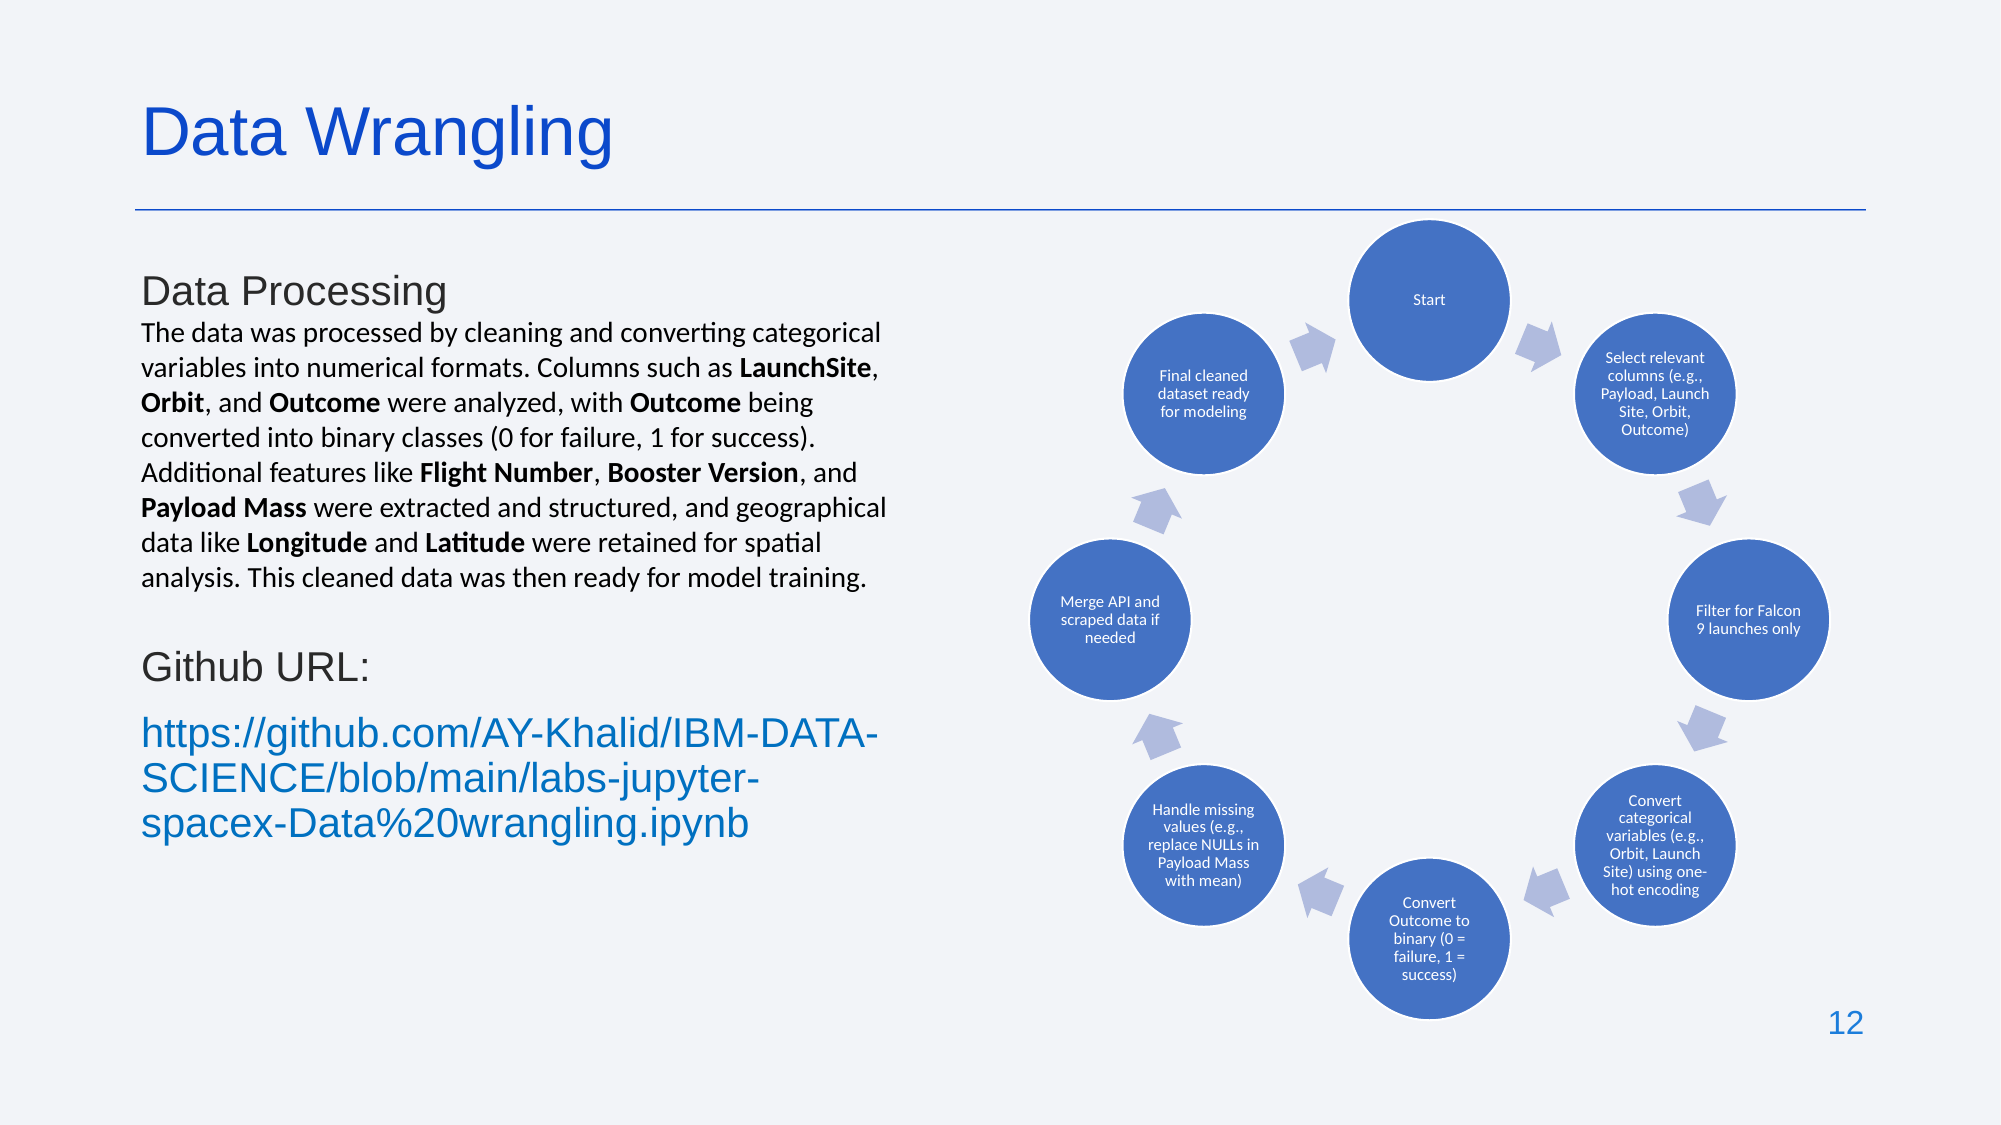

Data Wrangling
Start

Select relevant columns (e.g., Payload, Launch Site, Orbit, Outcome)

Filter for Falcon 9 launches only

Convert categorical variables (e.g., Orbit, Launch Site) using one-hot encoding

Convert Outcome to binary (0 = failure, 1 = success)

Handle missing values (e.g., replace NULLs in Payload Mass with mean)

Merge API and scraped data if needed

Final cleaned dataset ready for modeling

Data Processing
The data was processed by cleaning and converting categorical variables into numerical formats. Columns such as LaunchSite, Orbit, and Outcome were analyzed, with Outcome being converted into binary classes (0 for failure, 1 for success). Additional features like Flight Number, Booster Version, and Payload Mass were extracted and structured, and geographical data like Longitude and Latitude were retained for spatial analysis. This cleaned data was then ready for model training.
Github URL:
https://github.com/AY-Khalid/IBM-DATA-SCIENCE/blob/main/labs-jupyter-spacex-Data%20wrangling.ipynb
12